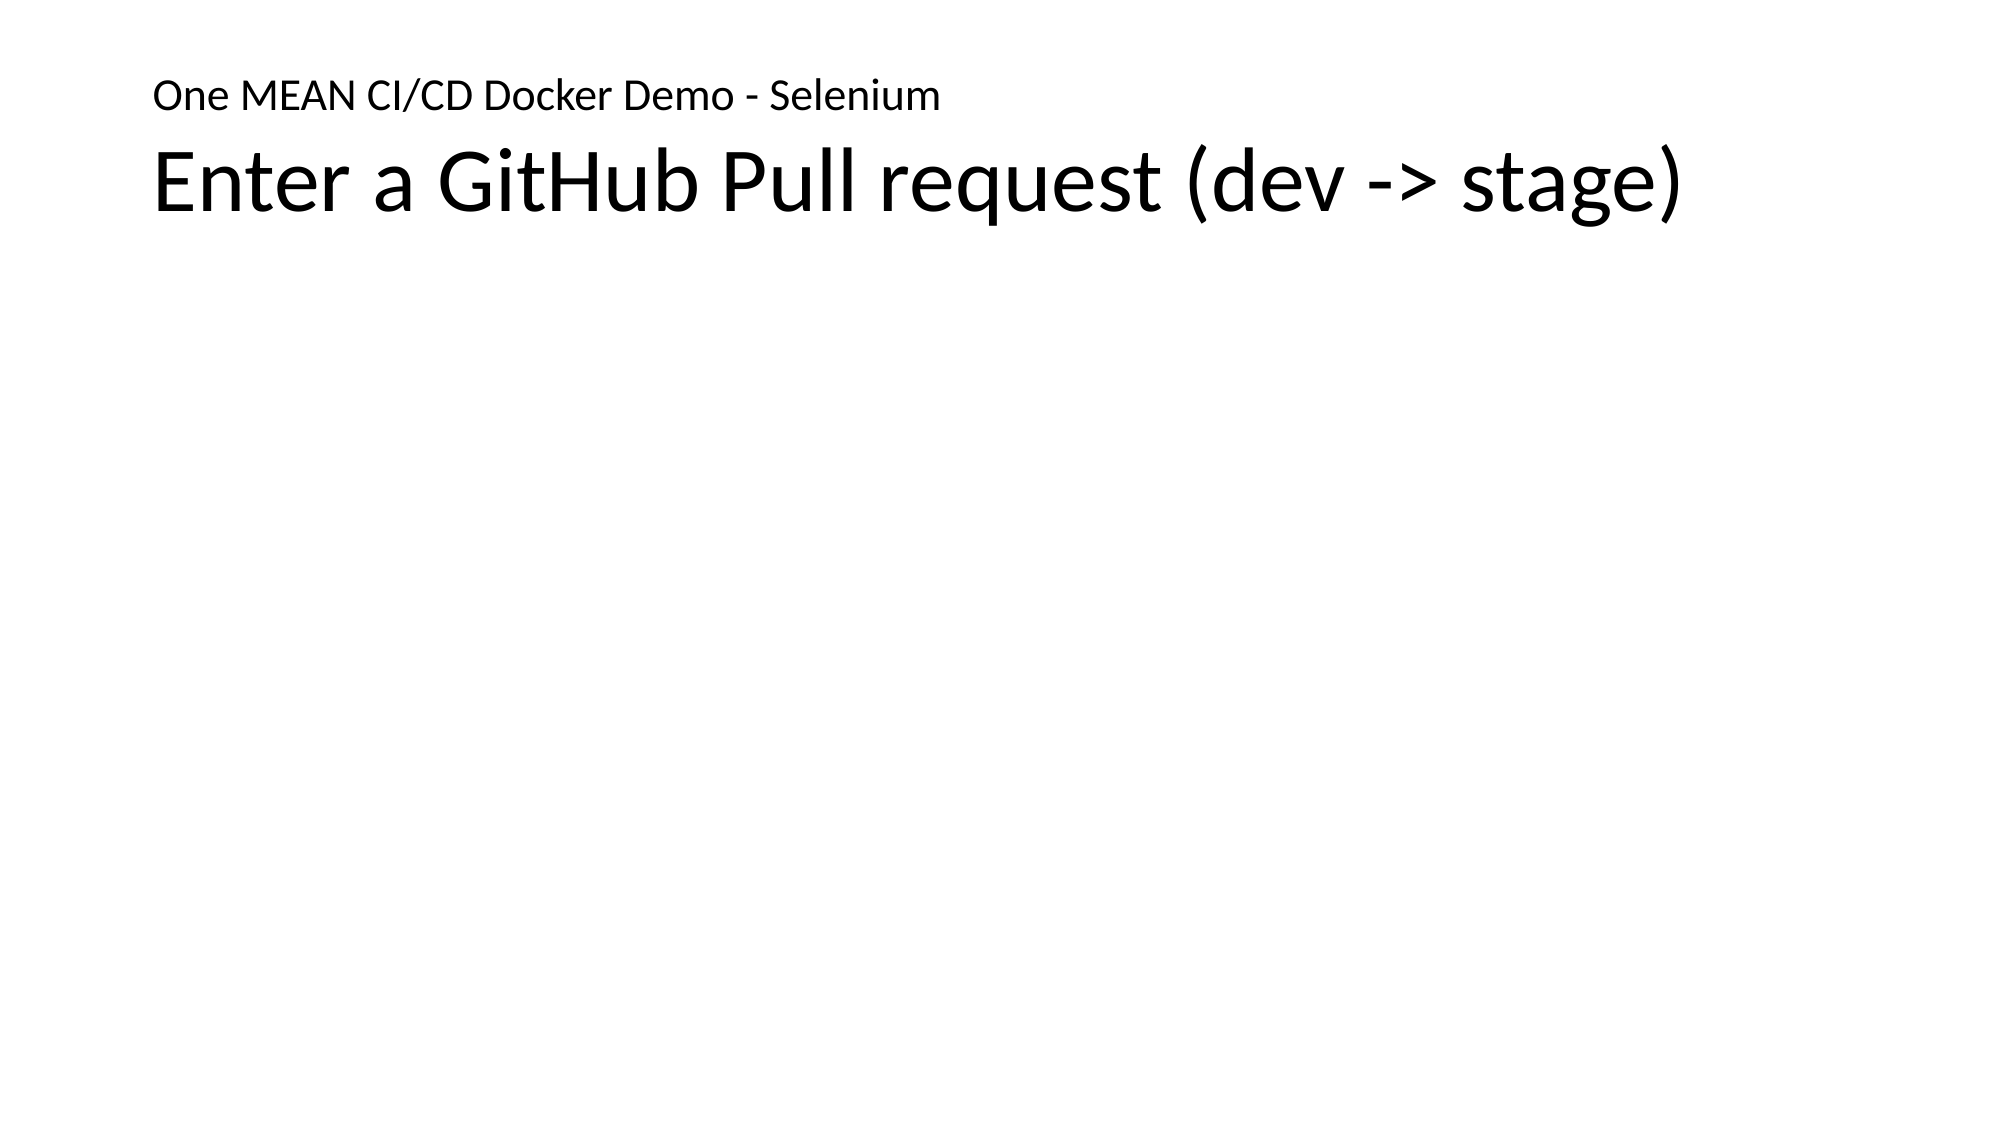

# One MEAN CI/CD Docker Demo - Selenium Enter a GitHub Pull request (dev -> stage)